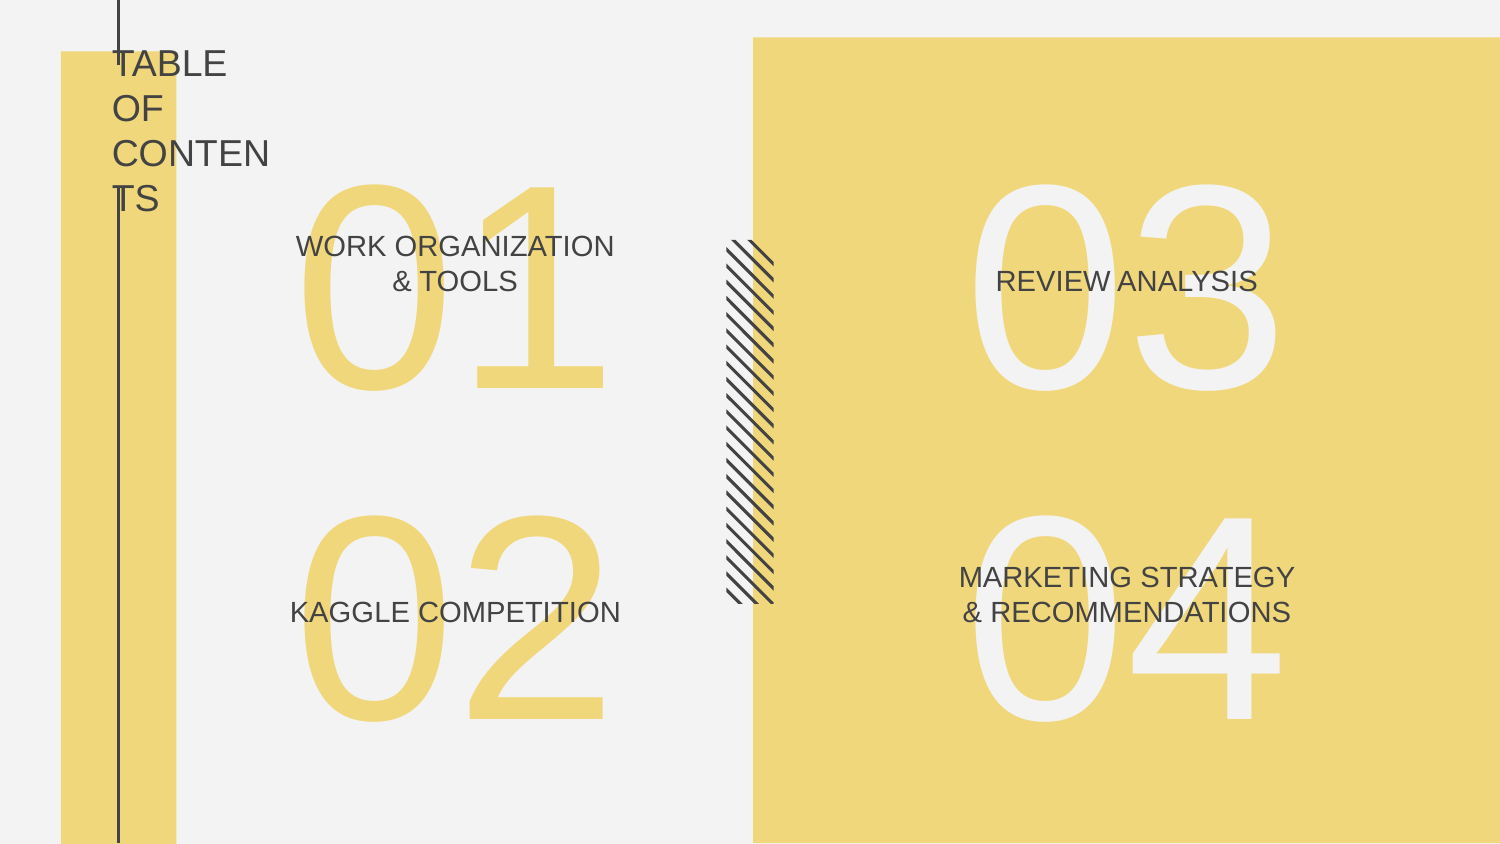

TABLE OF CONTENTS
# 01
03
WORK ORGANIZATION & TOOLS
REVIEW ANALYSIS
02
04
KAGGLE COMPETITION
MARKETING STRATEGY & RECOMMENDATIONS